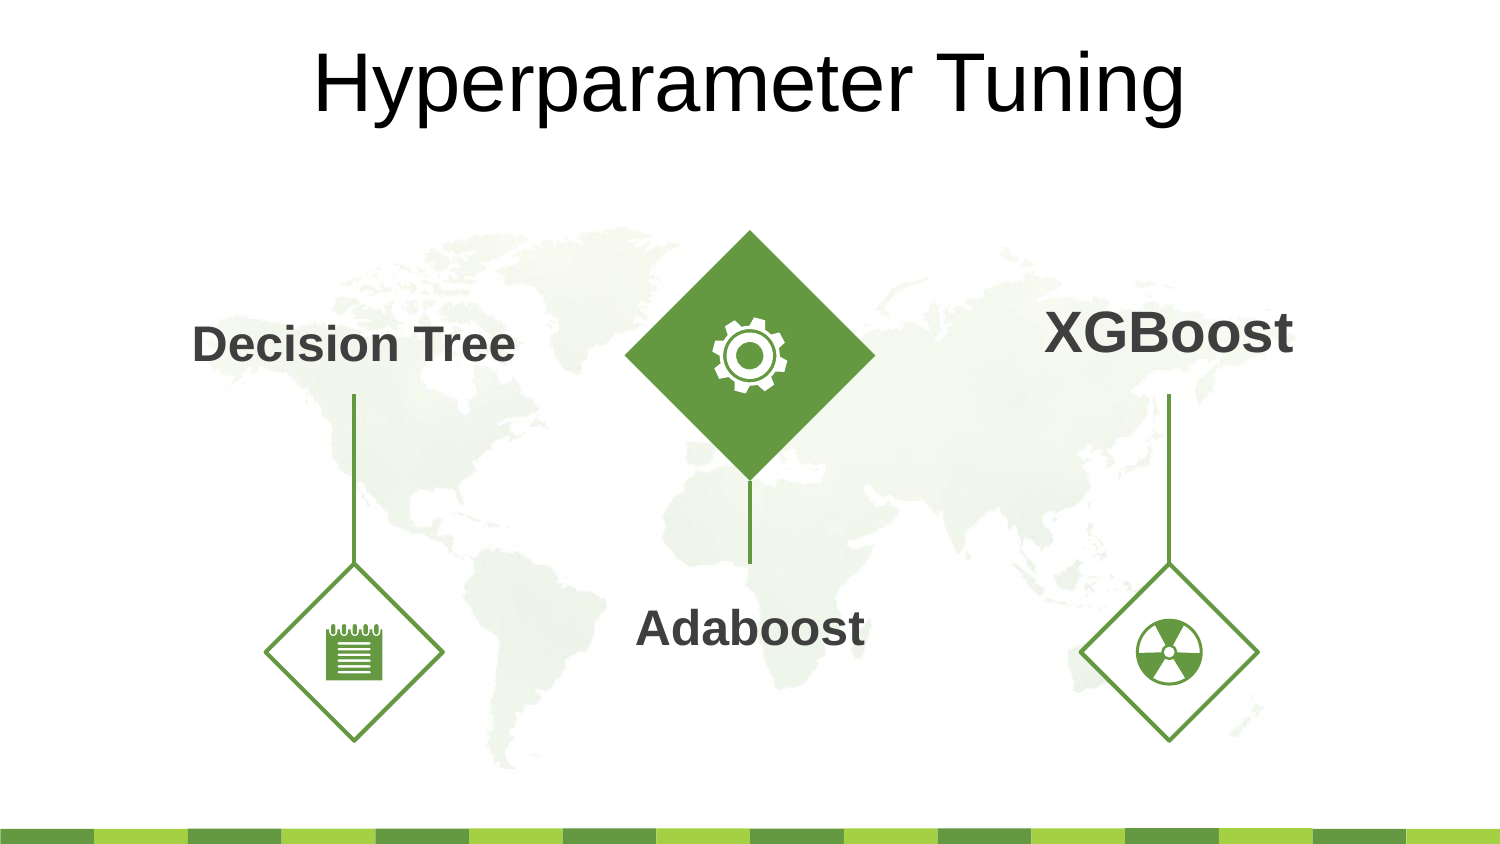

# Hyperparameter Tuning

XGBoost
Decision Tree

Adaboost